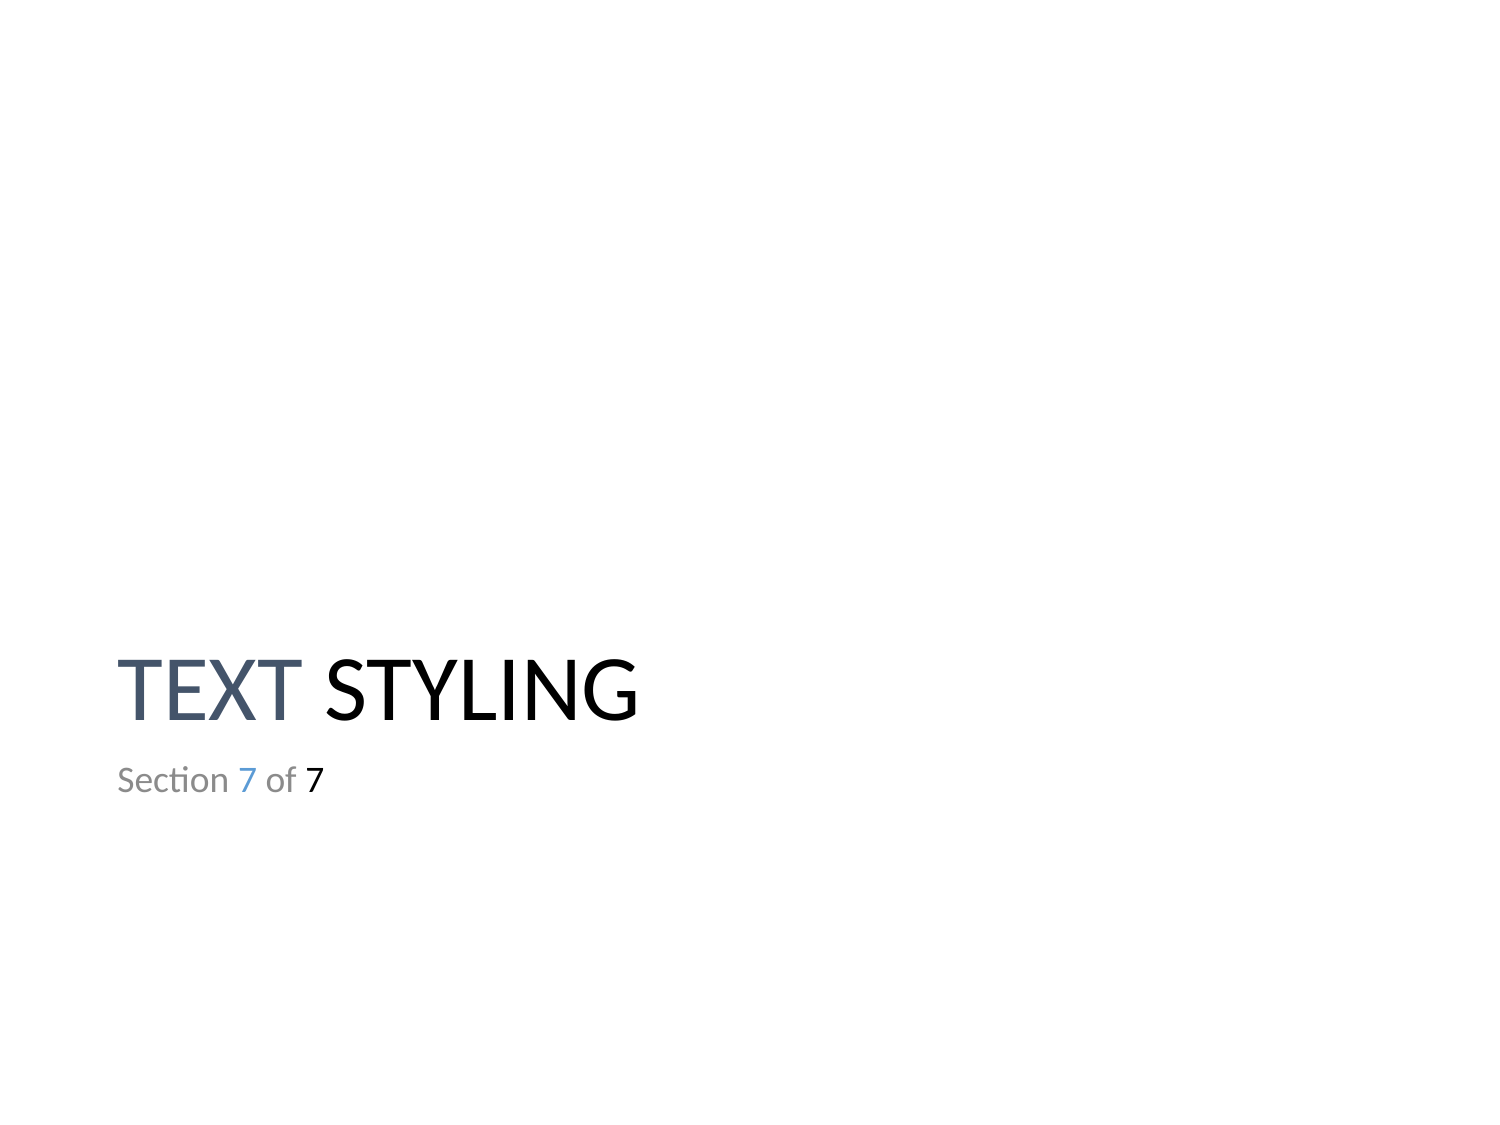

# TEXT STYLING
Section 7 of 7
81